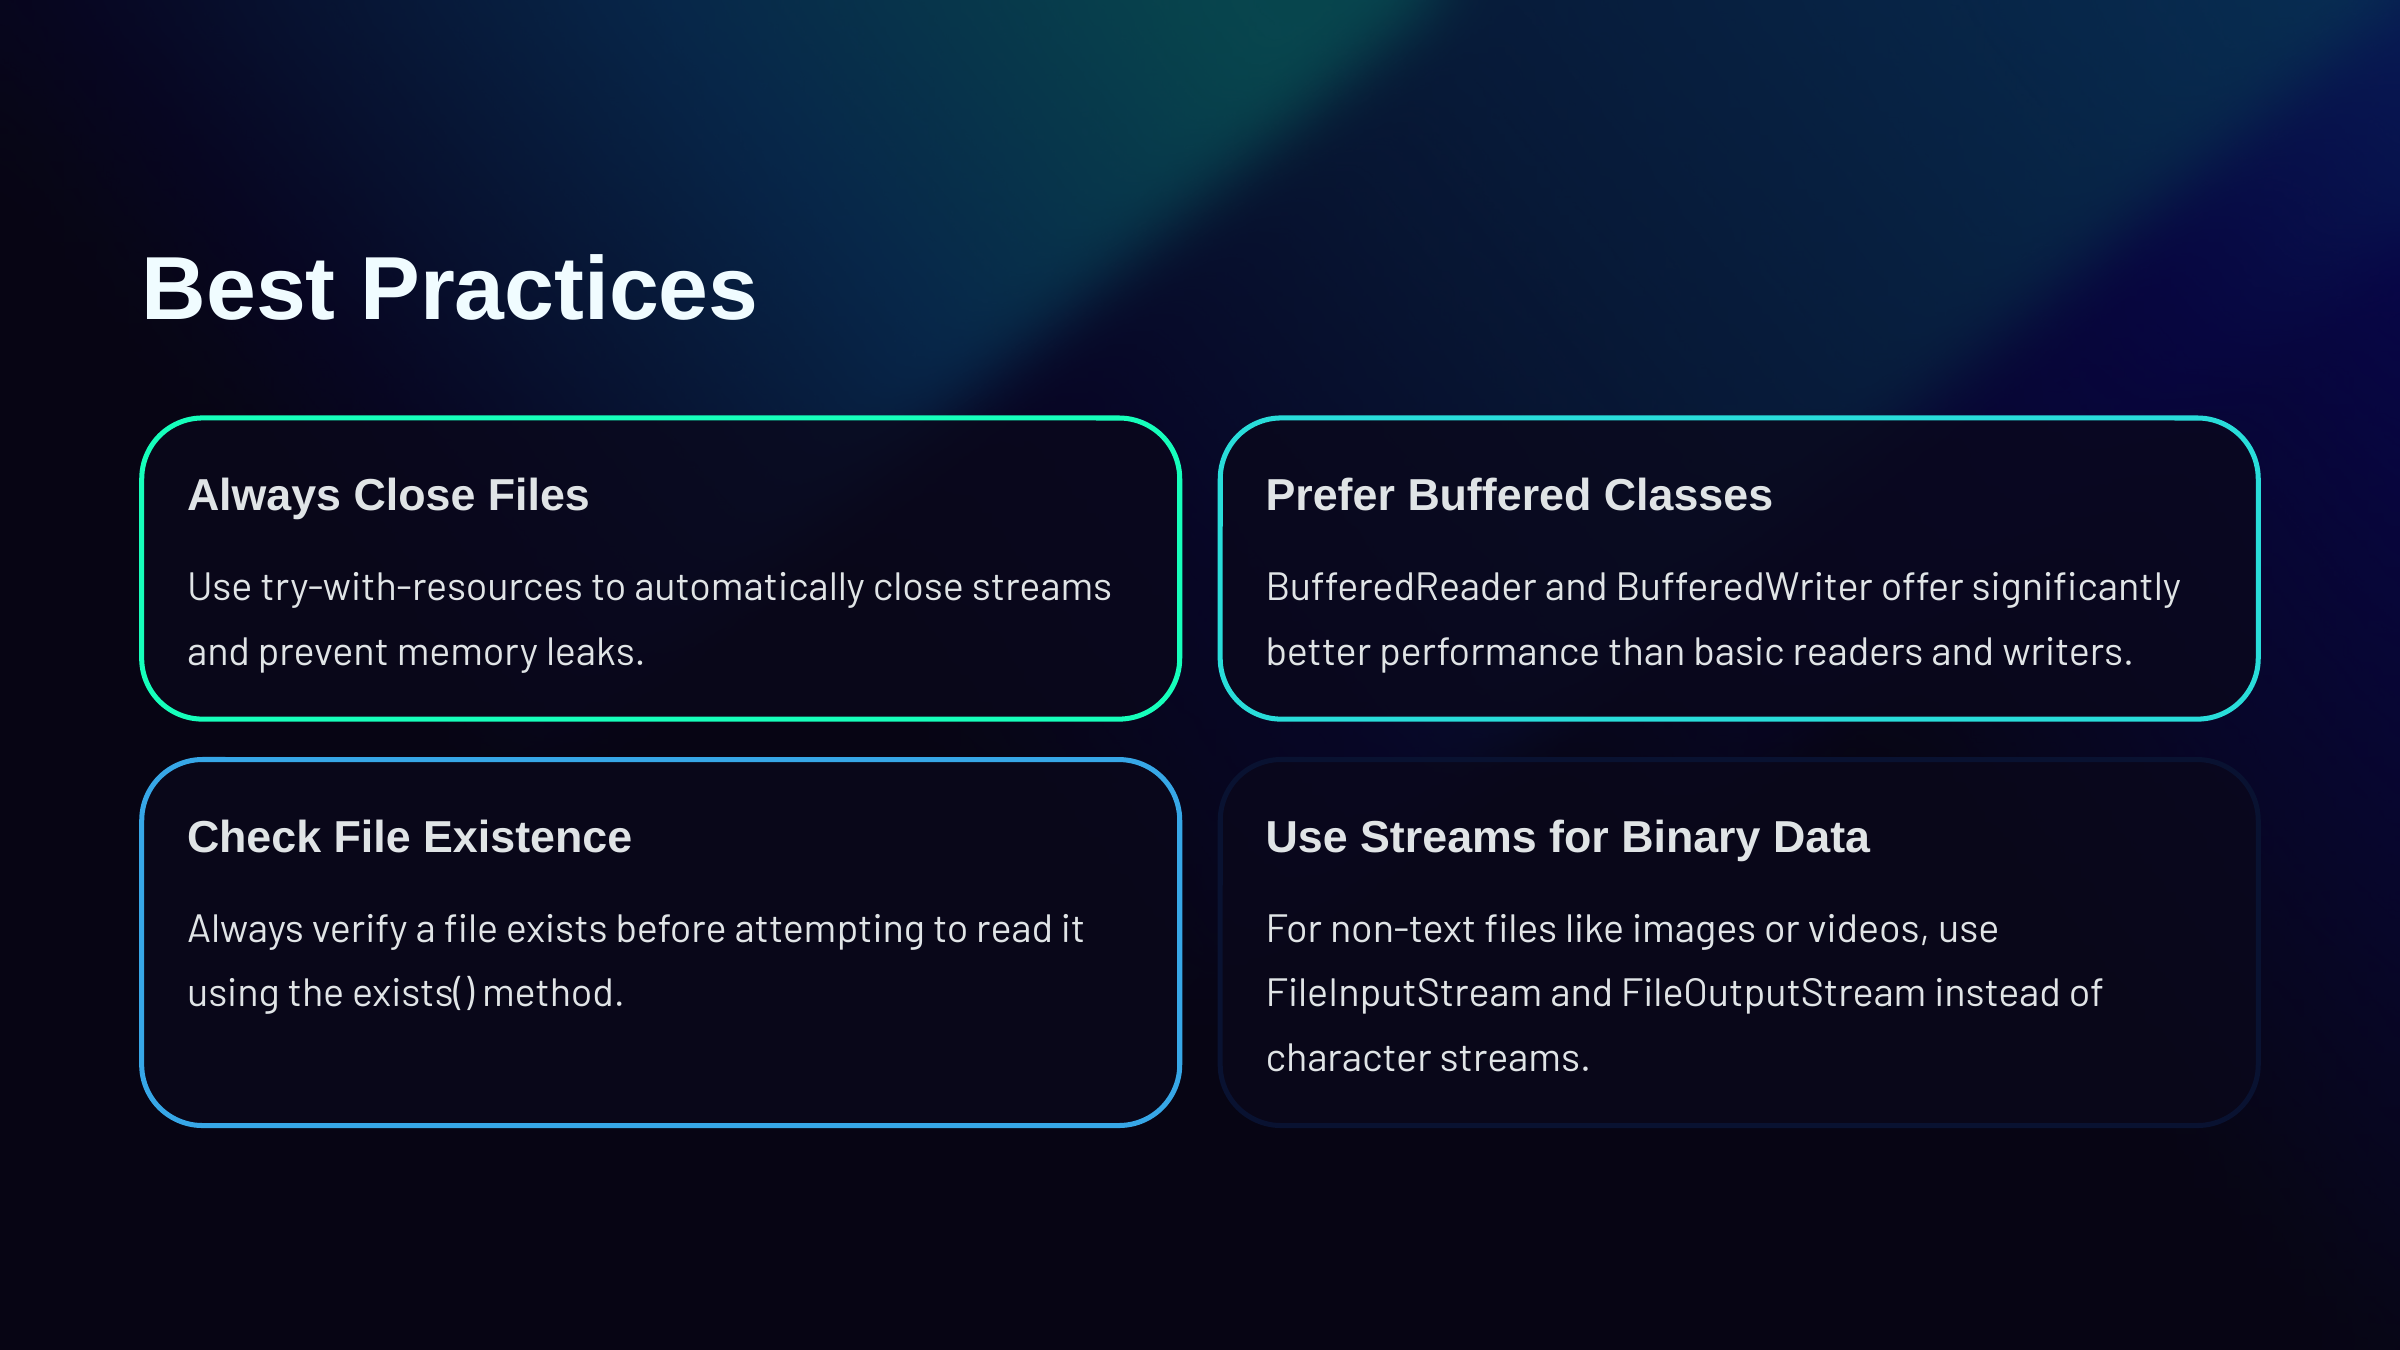

Best Practices

Always Close Files
Prefer Buffered Classes
Use try-with-resources to automatically close streams and prevent memory leaks.
BufferedReader and BufferedWriter offer significantly better performance than basic readers and writers.

Check File Existence
Use Streams for Binary Data
Always verify a file exists before attempting to read it using the exists() method.
For non-text files like images or videos, use FileInputStream and FileOutputStream instead of character streams.